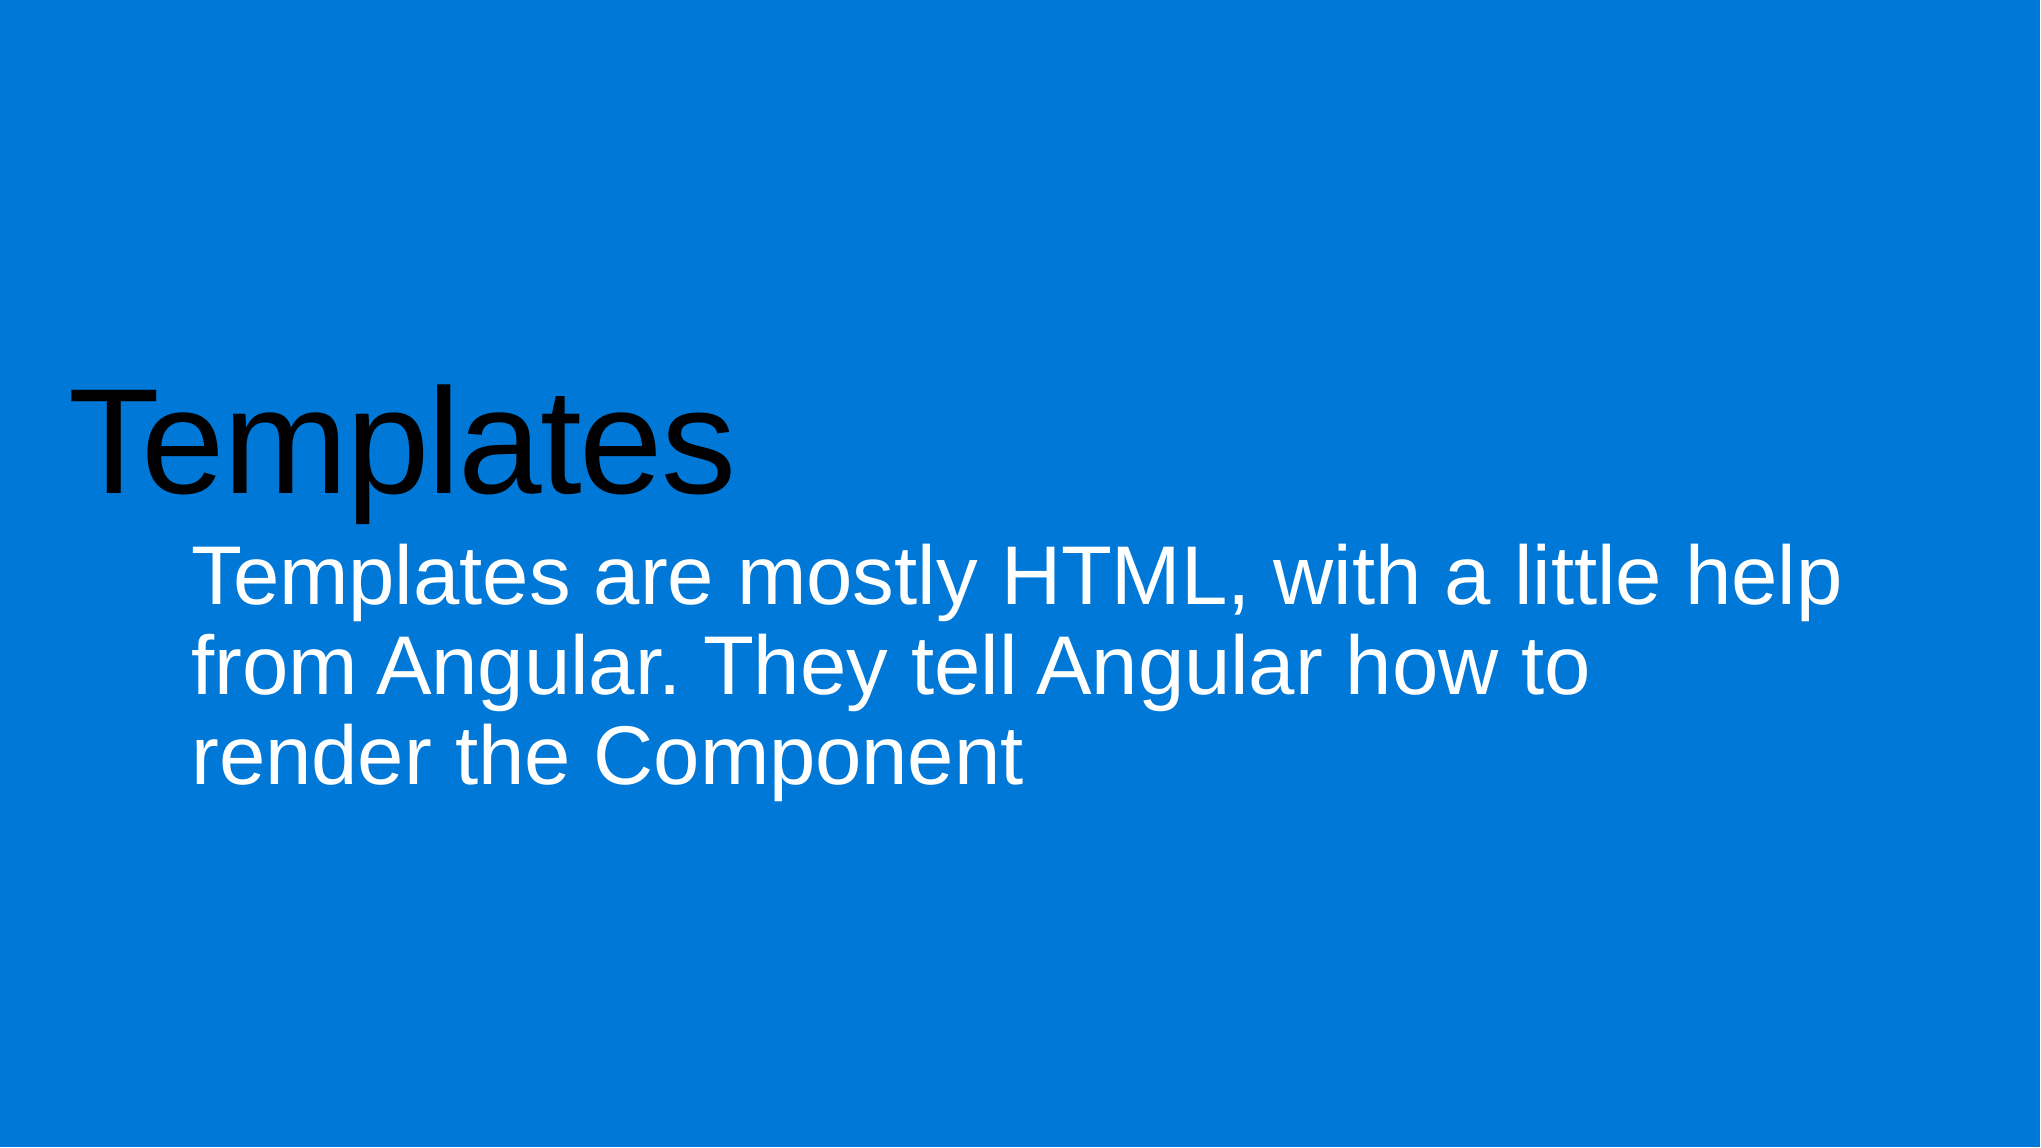

# Templates
Templates are mostly HTML, with a little help from Angular. They tell Angular how to render the Component